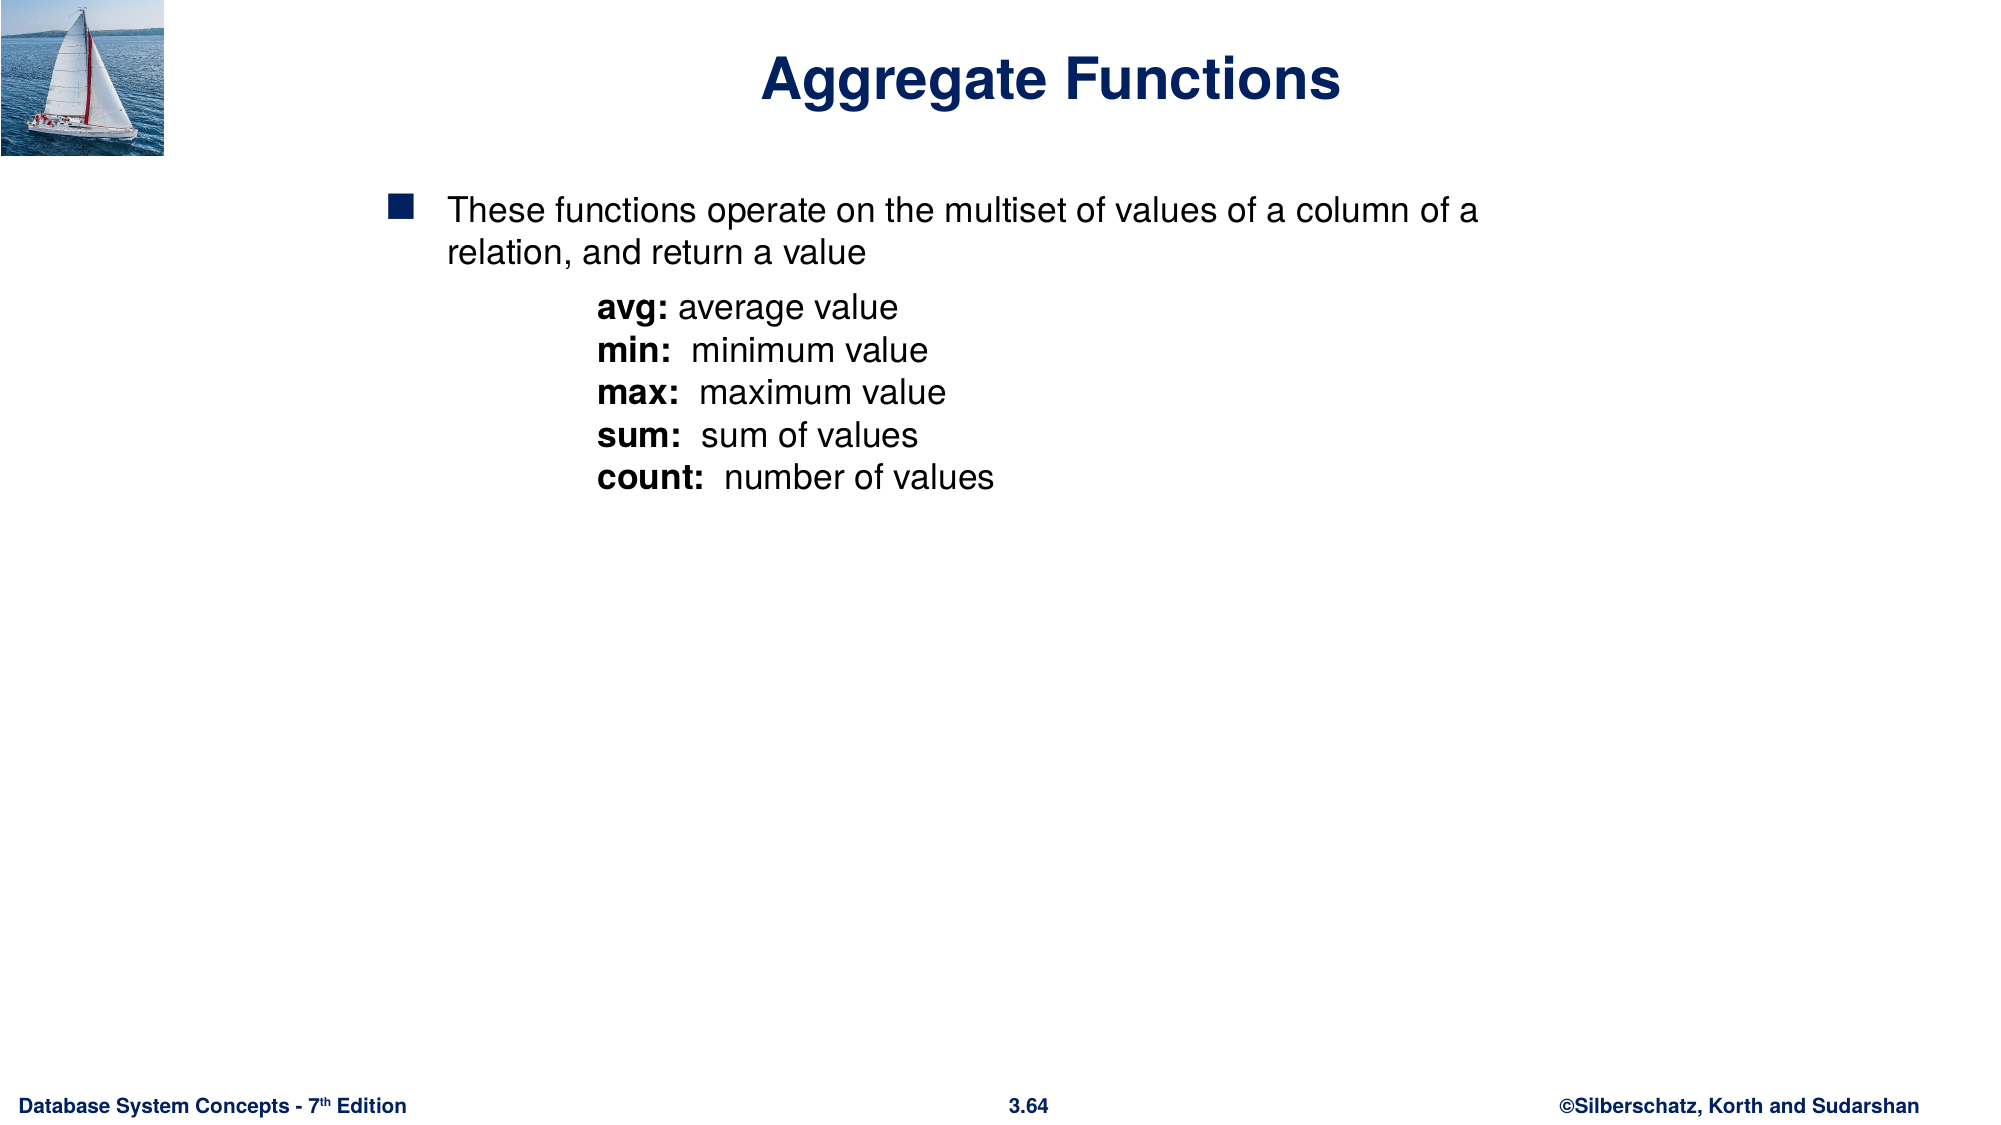

# Aggregate Functions
These functions operate on the multiset of values of a column of a relation, and return a value
		avg: average value
	min:  minimum value
	max:  maximum value
	sum:  sum of values
	count:  number of values